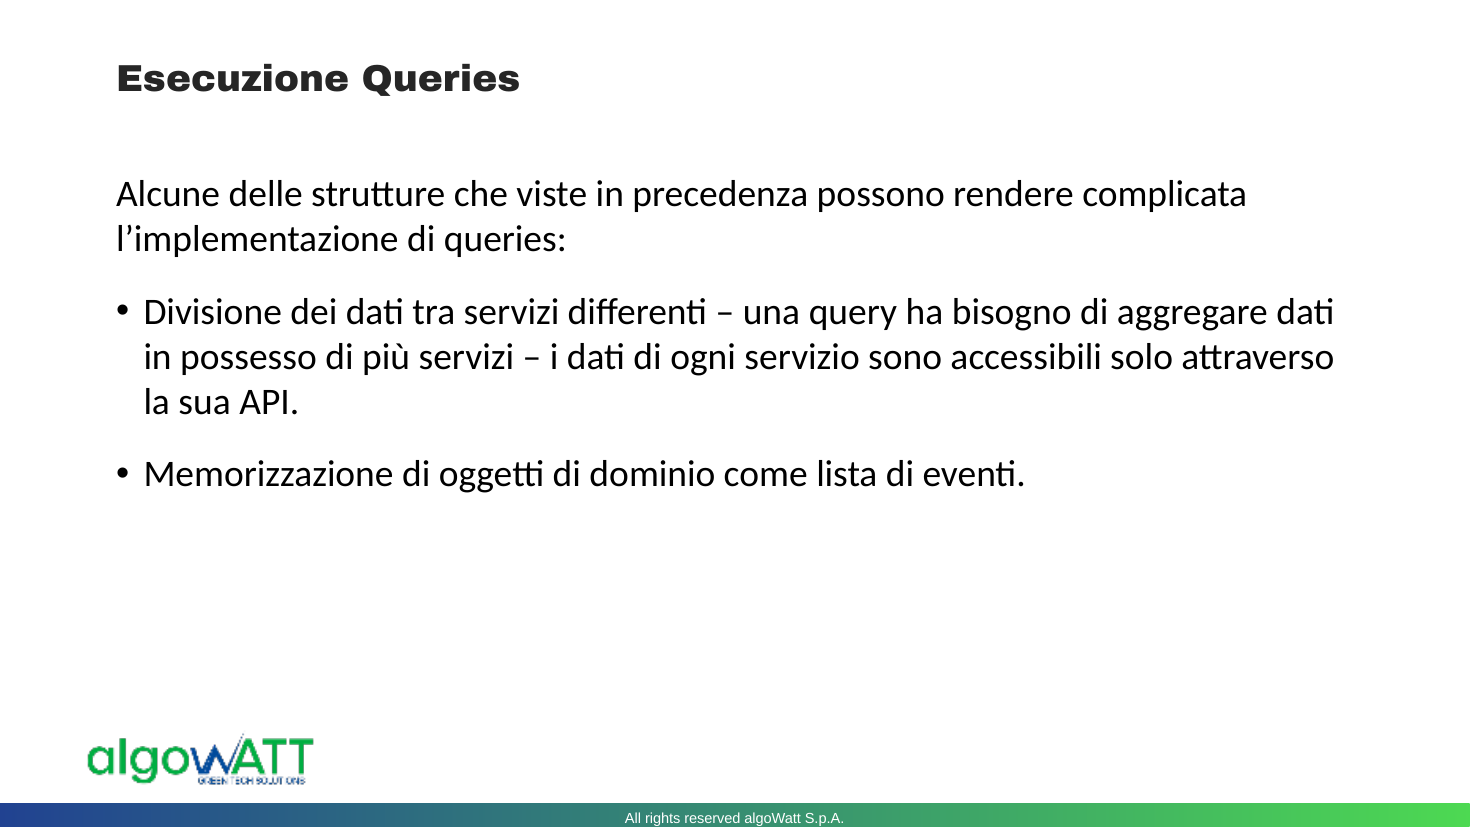

# Esecuzione Queries
Alcune delle strutture che viste in precedenza possono rendere complicata l’implementazione di queries:
Divisione dei dati tra servizi differenti – una query ha bisogno di aggregare dati in possesso di più servizi – i dati di ogni servizio sono accessibili solo attraverso la sua API.
Memorizzazione di oggetti di dominio come lista di eventi.

All rights reserved algoWatt S.p.A.